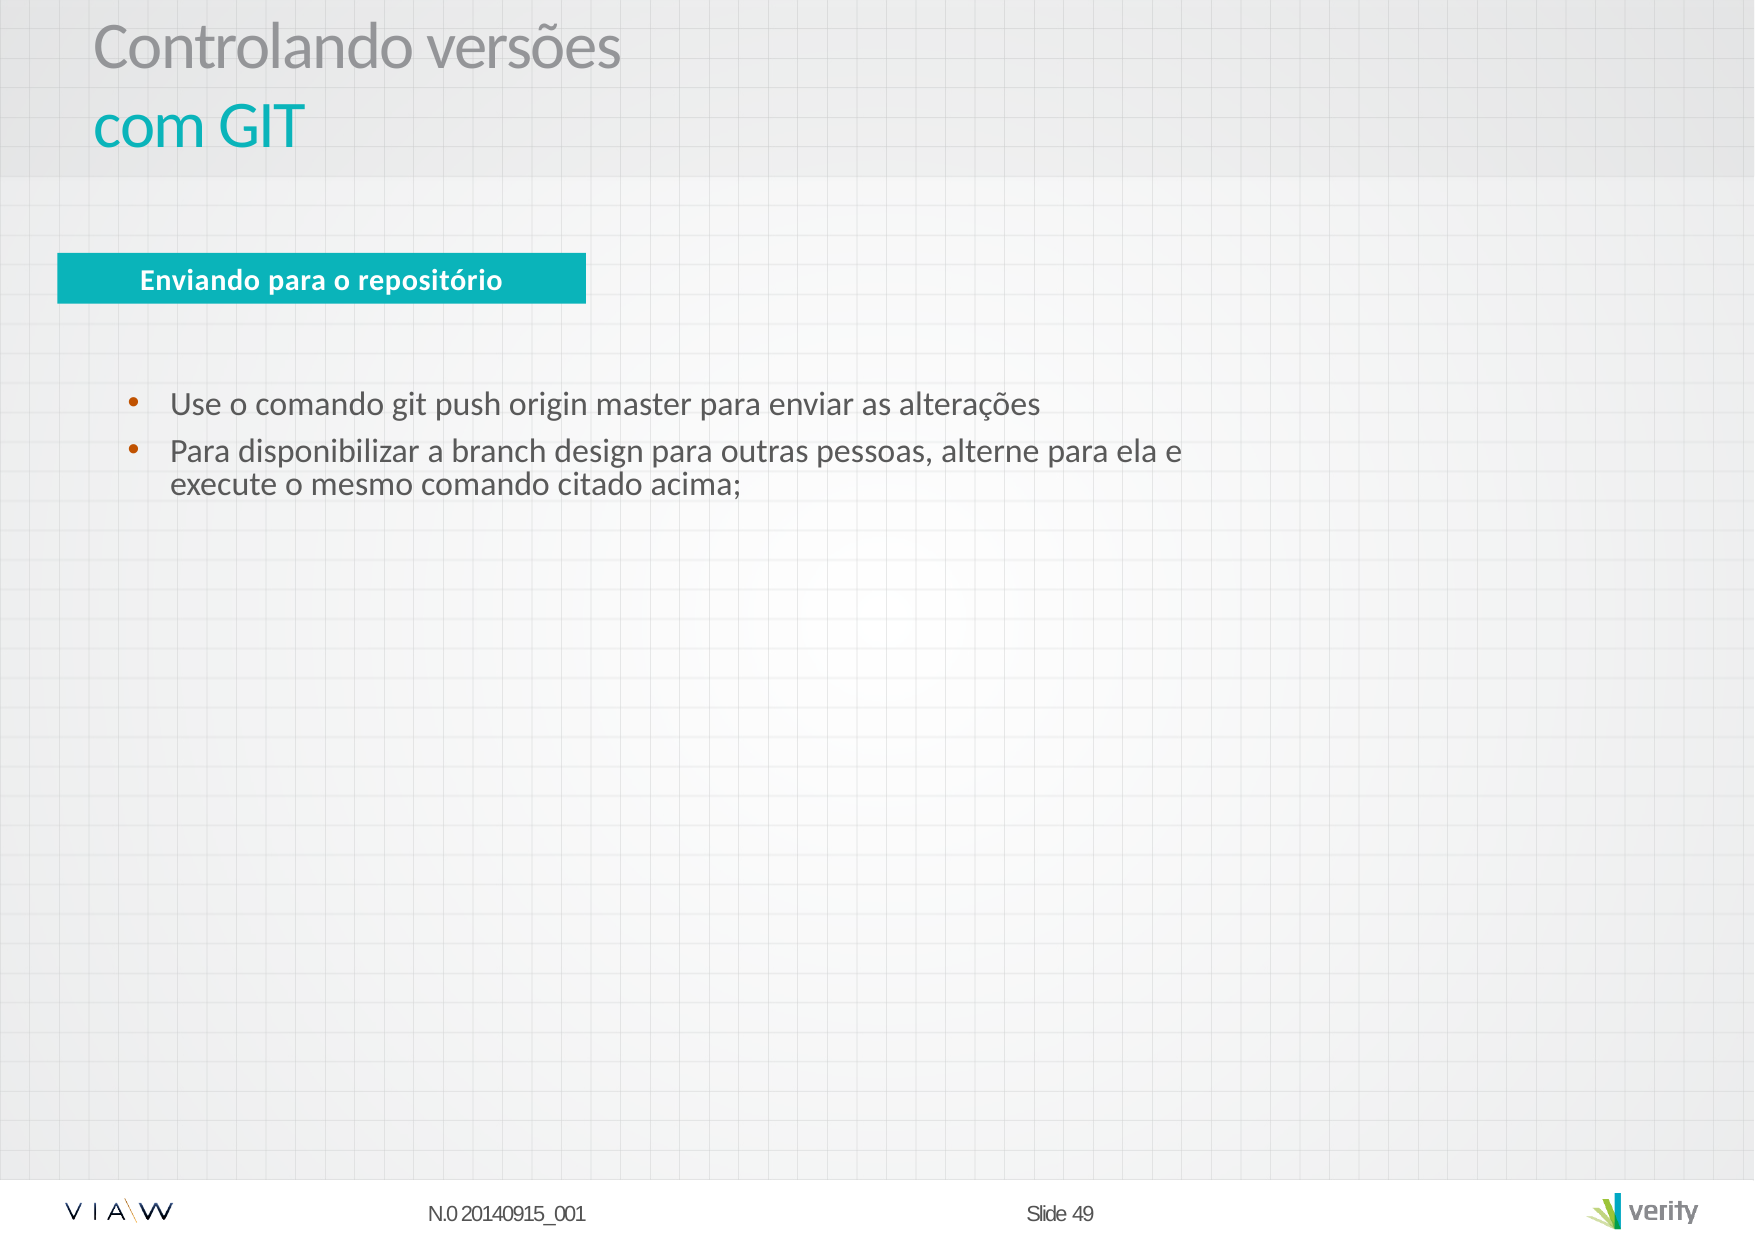

Enviando para o repositório
Use o comando git push origin master para enviar as alterações
Para disponibilizar a branch design para outras pessoas, alterne para ela e execute o mesmo comando citado acima;